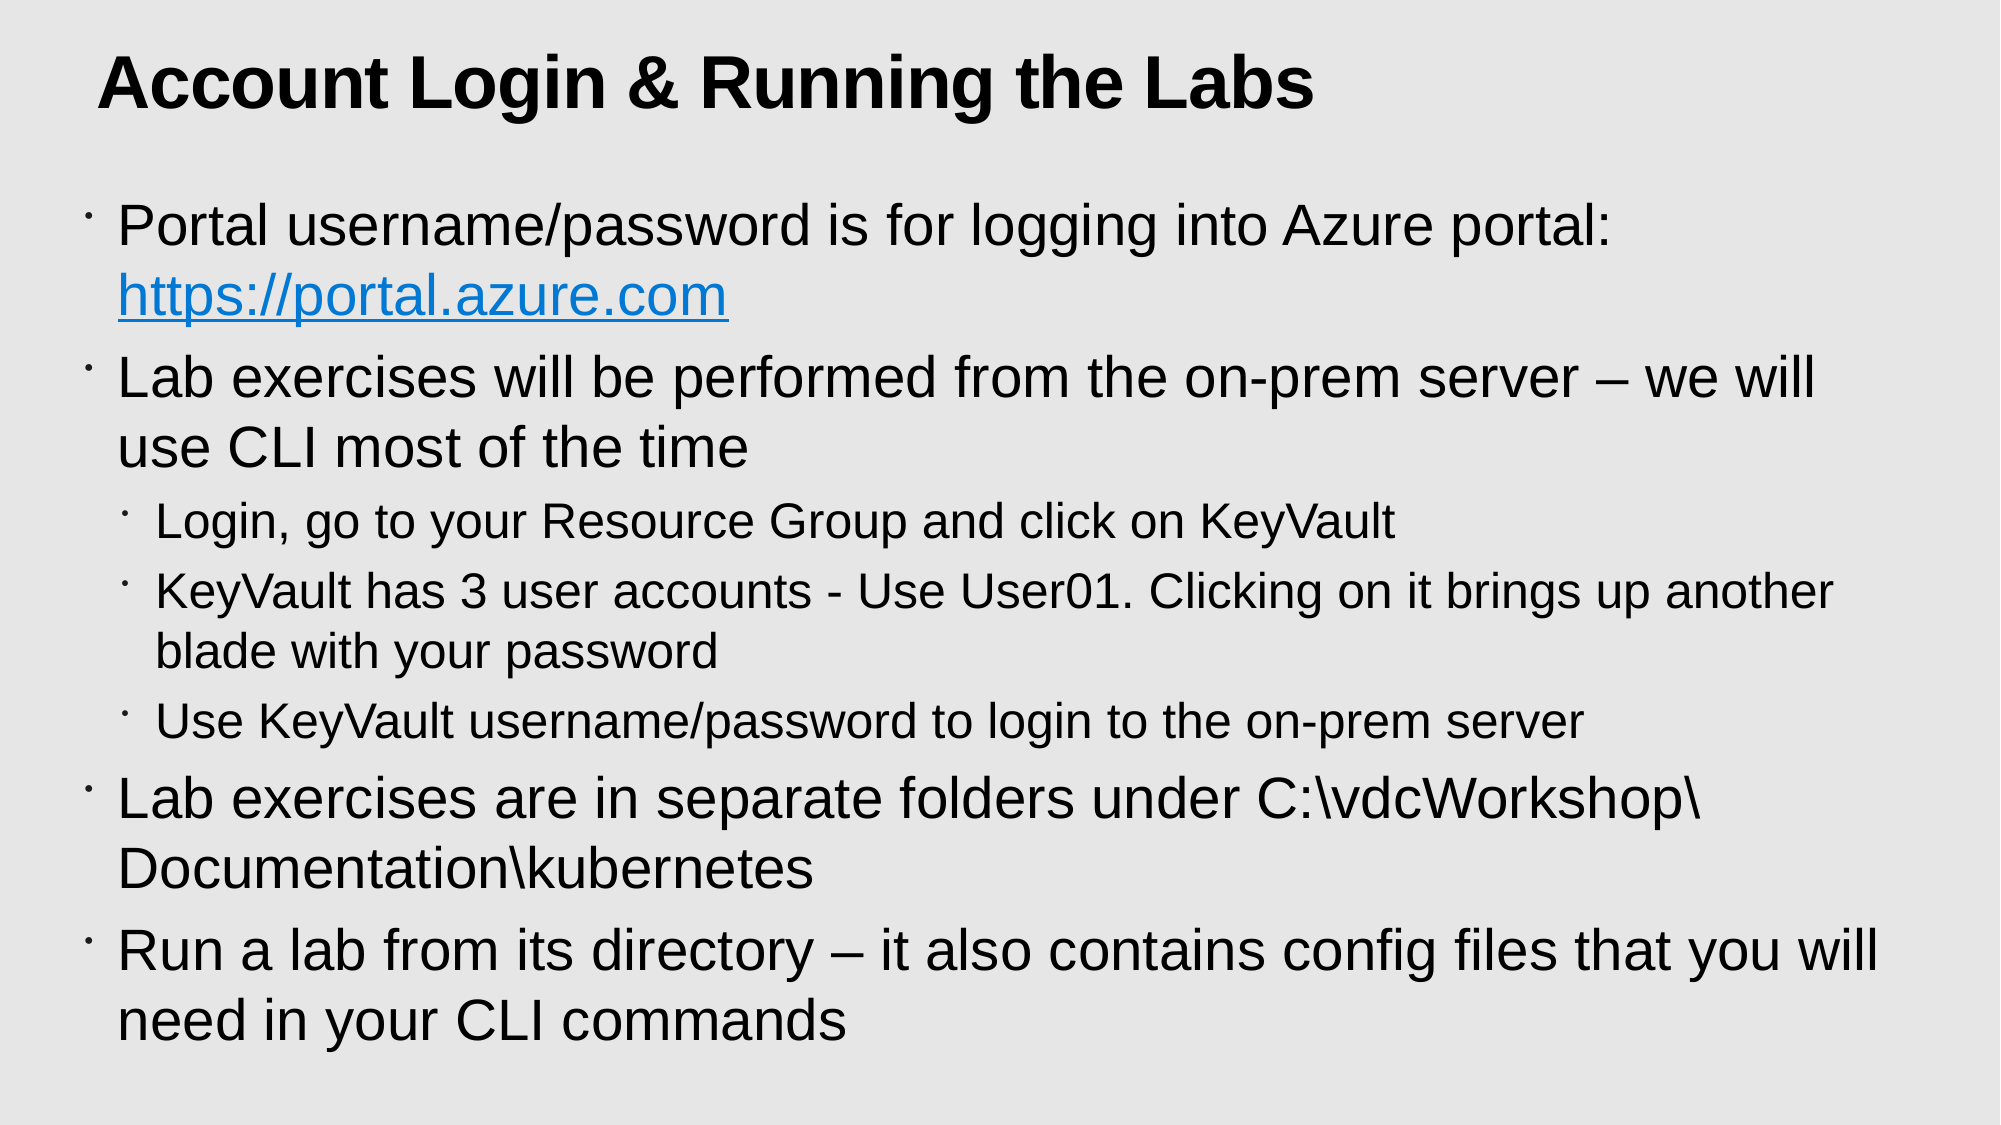

# Account Login & Running the Labs
Portal username/password is for logging into Azure portal: https://portal.azure.com
Lab exercises will be performed from the on-prem server – we will use CLI most of the time
Login, go to your Resource Group and click on KeyVault
KeyVault has 3 user accounts - Use User01. Clicking on it brings up another blade with your password
Use KeyVault username/password to login to the on-prem server
Lab exercises are in separate folders under C:\vdcWorkshop\Documentation\kubernetes
Run a lab from its directory – it also contains config files that you will need in your CLI commands